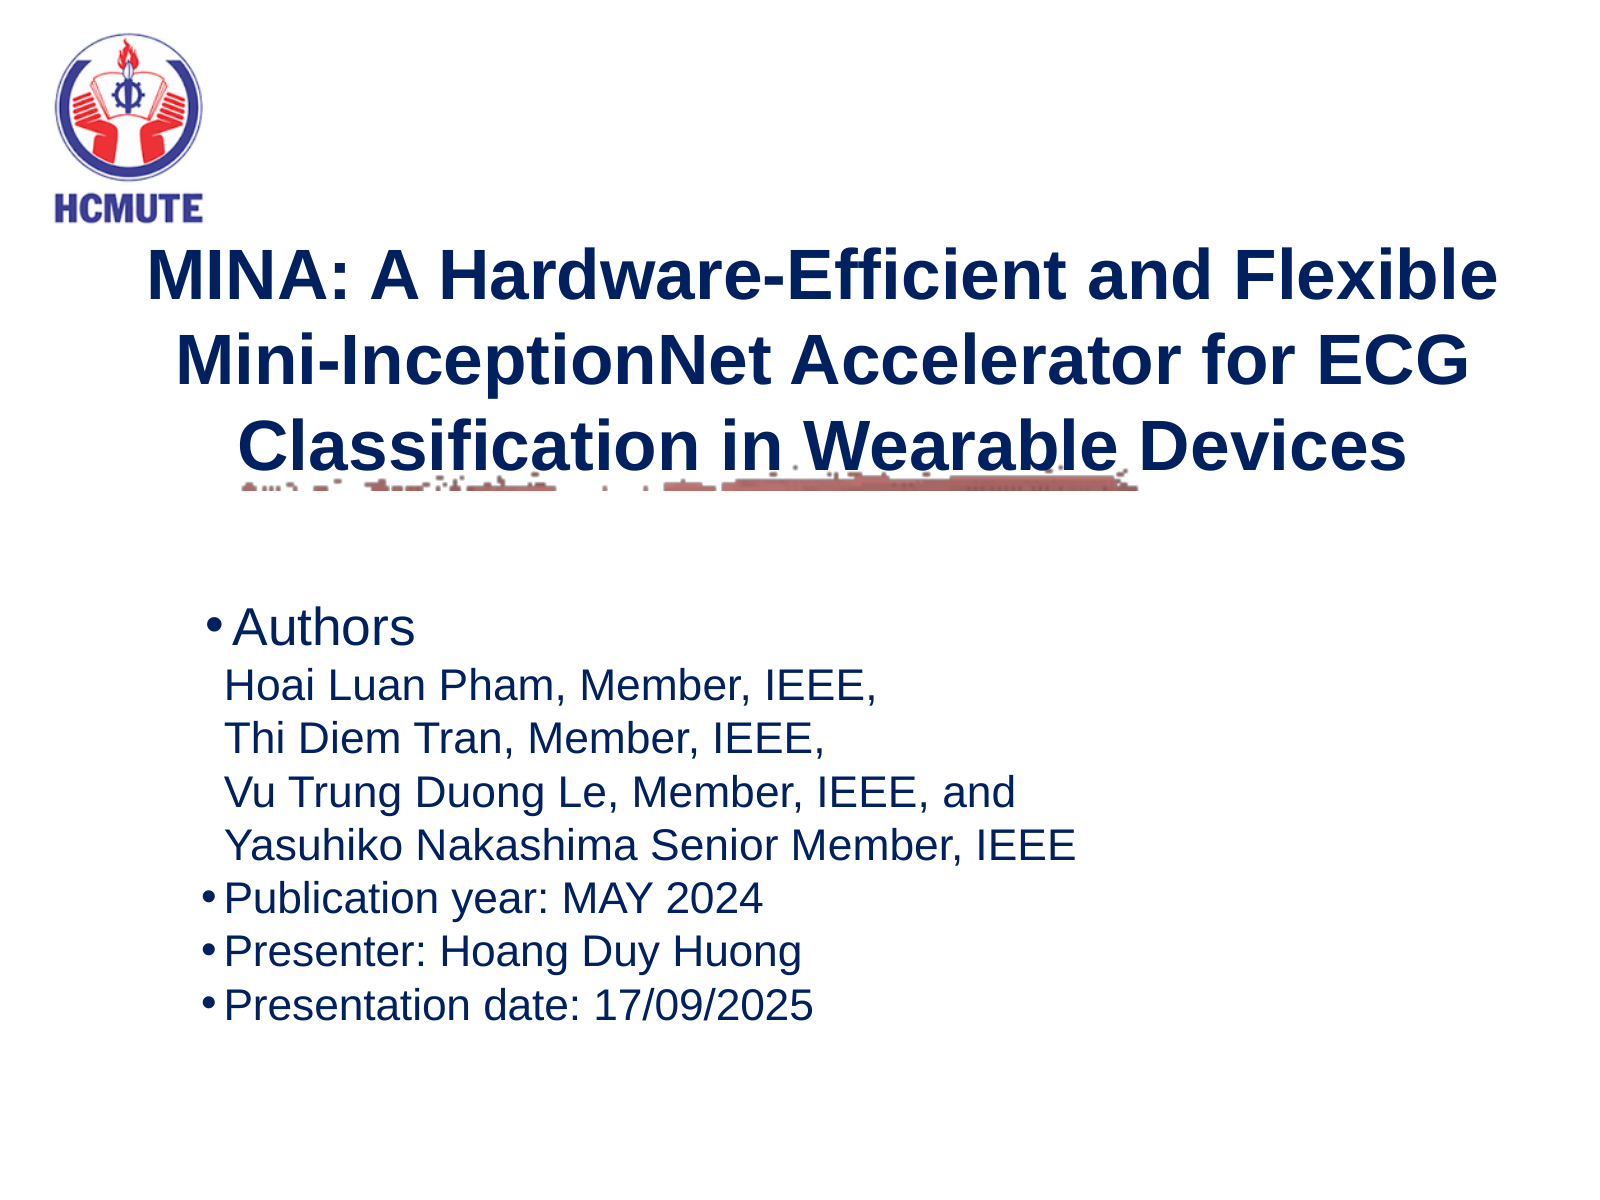

MINA: A Hardware-Efficient and Flexible Mini-InceptionNet Accelerator for ECG Classification in Wearable Devices

Authors
	Hoai Luan Pham, Member, IEEE,
	Thi Diem Tran, Member, IEEE,
	Vu Trung Duong Le, Member, IEEE, and
	Yasuhiko Nakashima Senior Member, IEEE
Publication year: MAY 2024
Presenter: Hoang Duy Huong
Presentation date: 17/09/2025